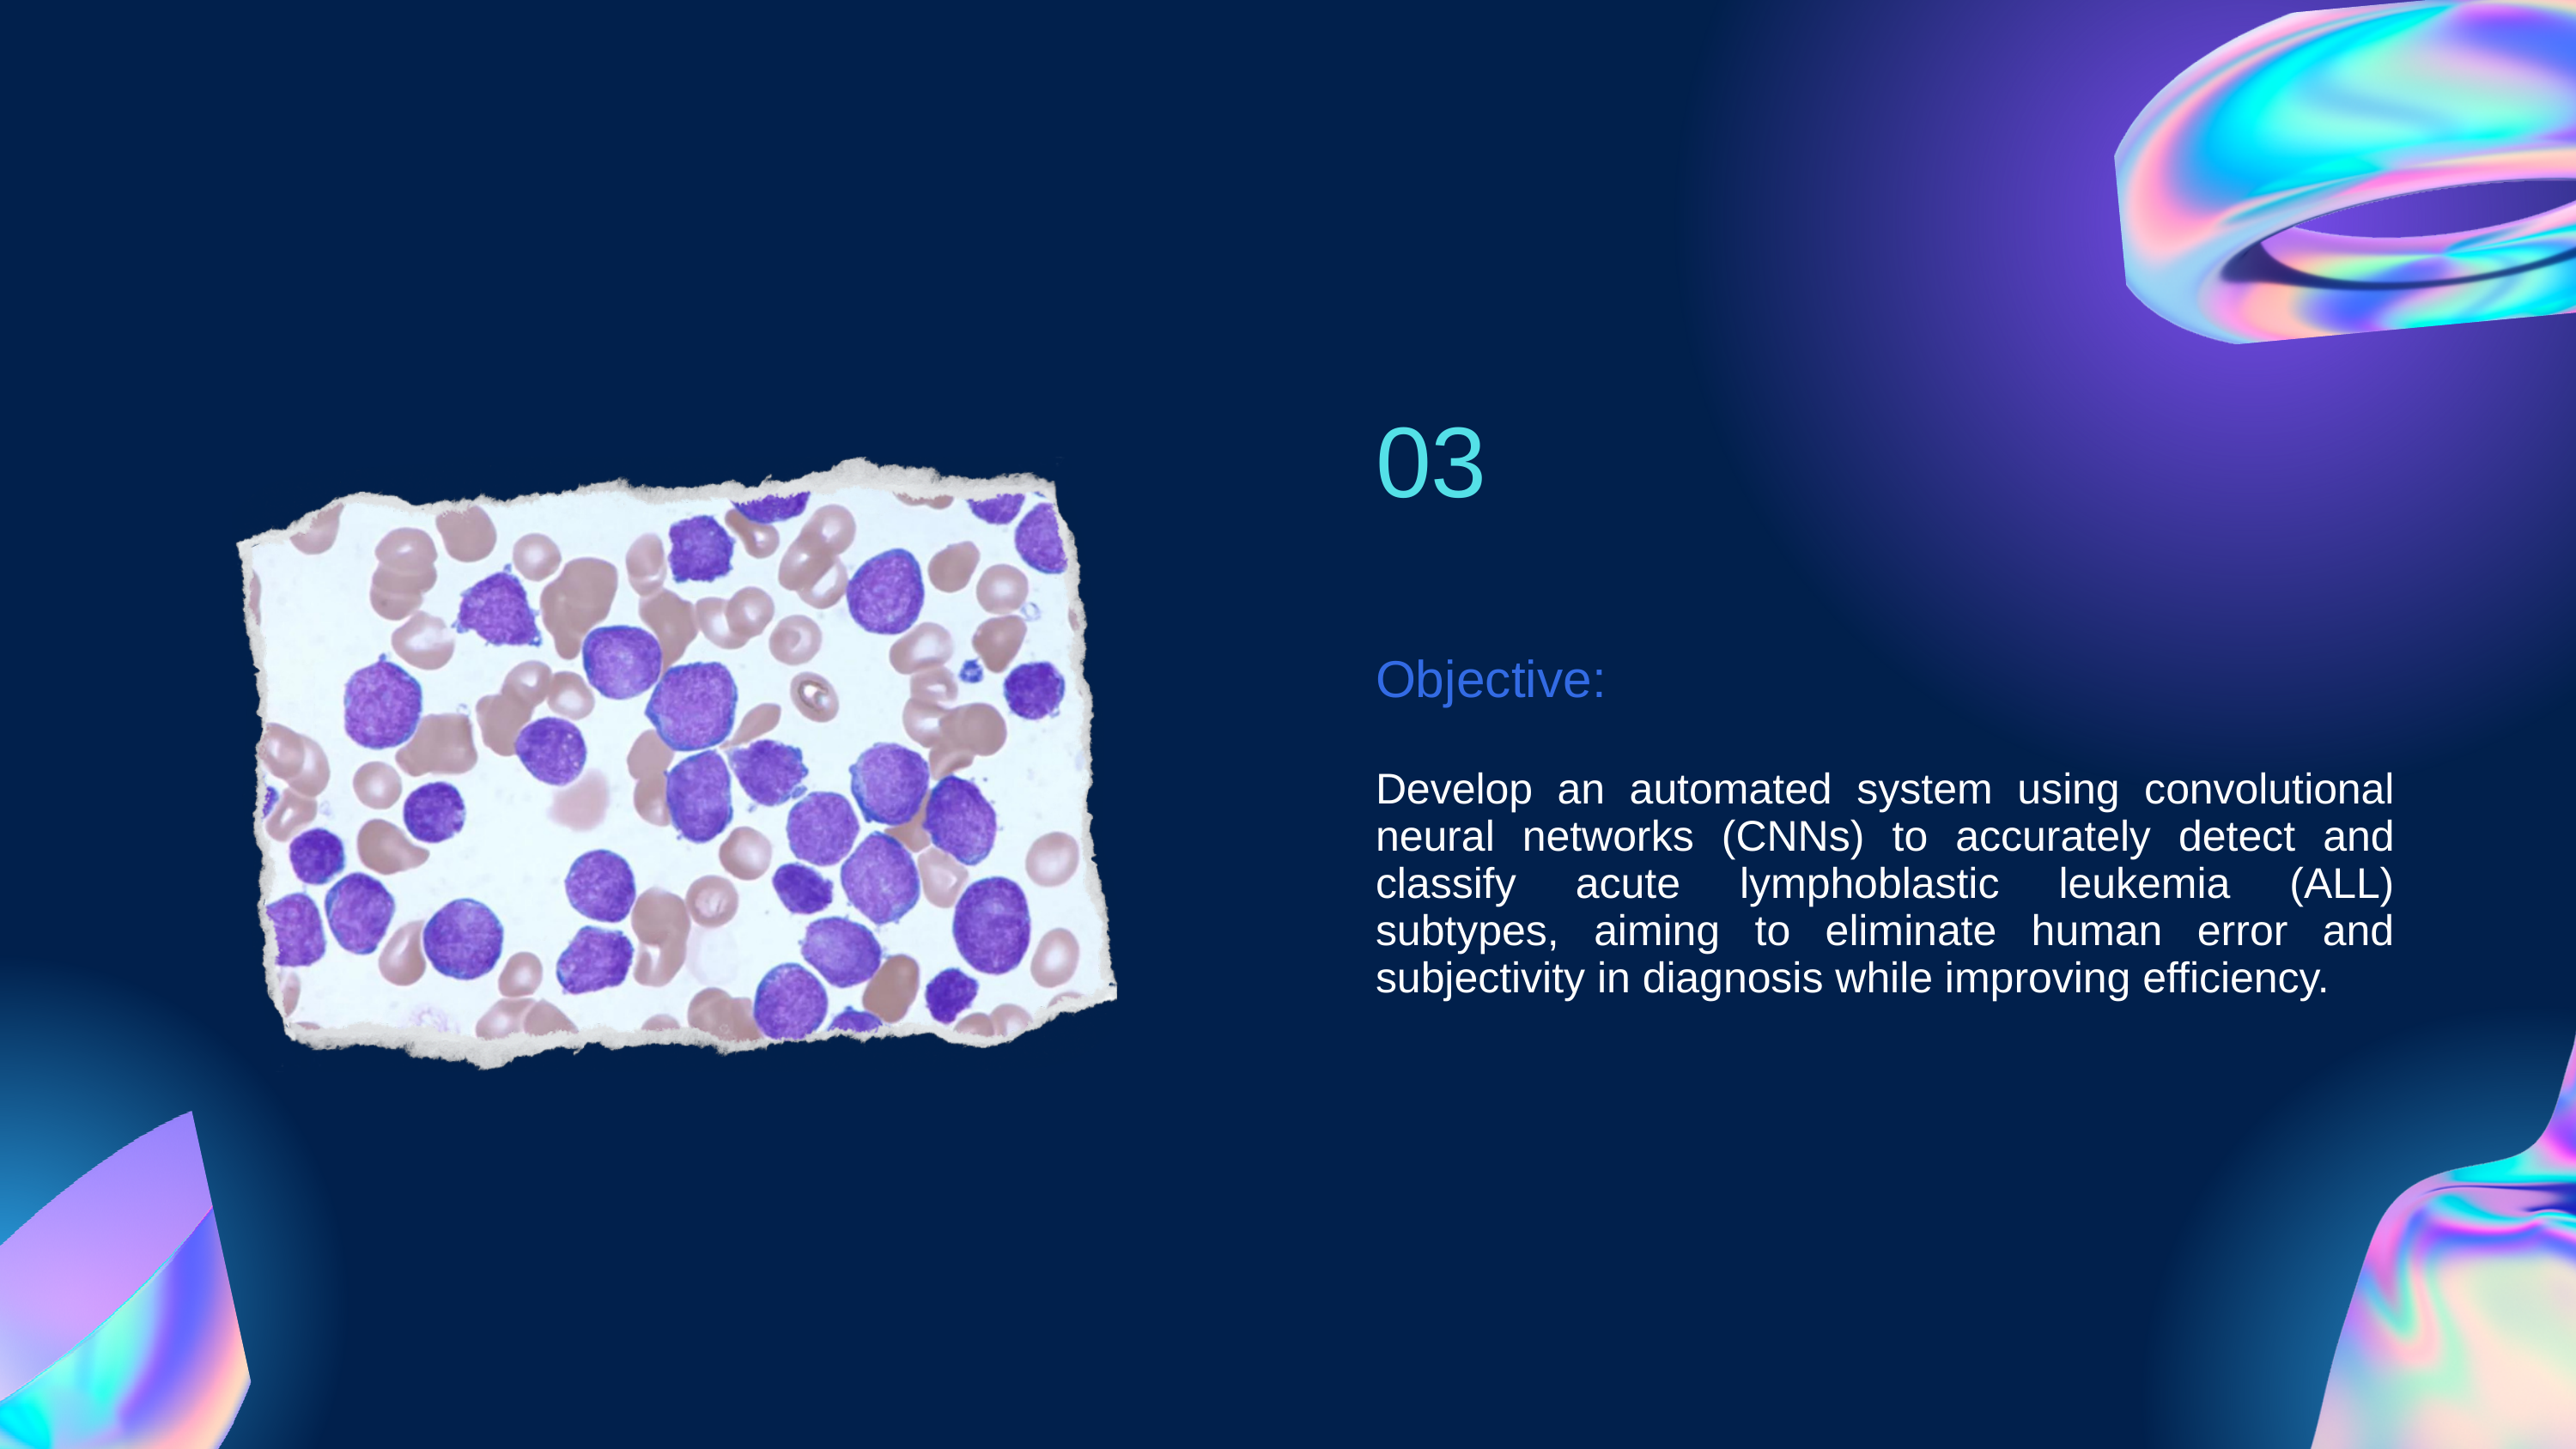

03

Objective:

Develop an automated system using convolutional neural networks (CNNs) to accurately detect and classify acute lymphoblastic leukemia (ALL) subtypes, aiming to eliminate human error and subjectivity in diagnosis while improving efficiency.